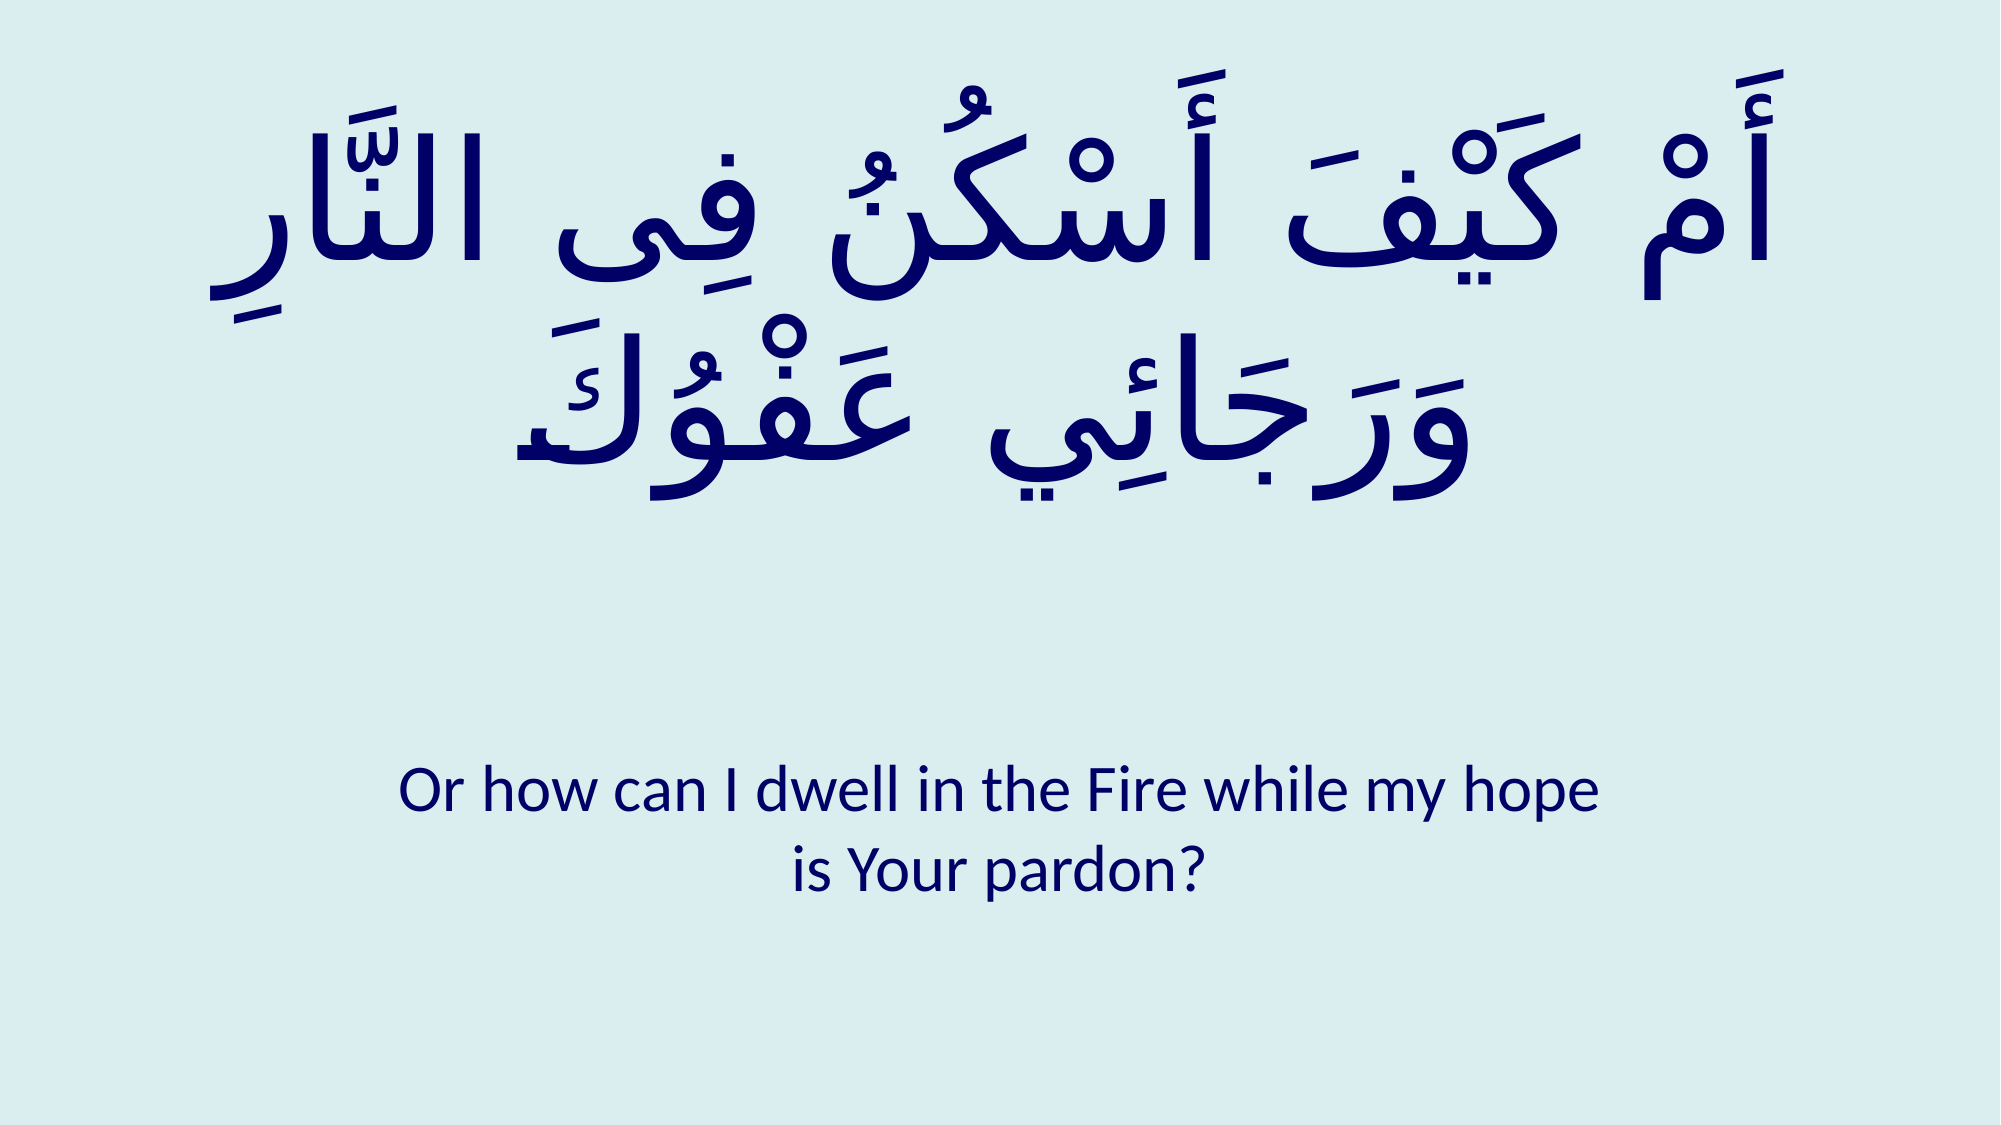

# أَمْ كَیْفَ أَسْكُنُ فِی النَّارِ وَرَجَائِي عَفْوُكَ
Or how can I dwell in the Fire while my hope is Your pardon?